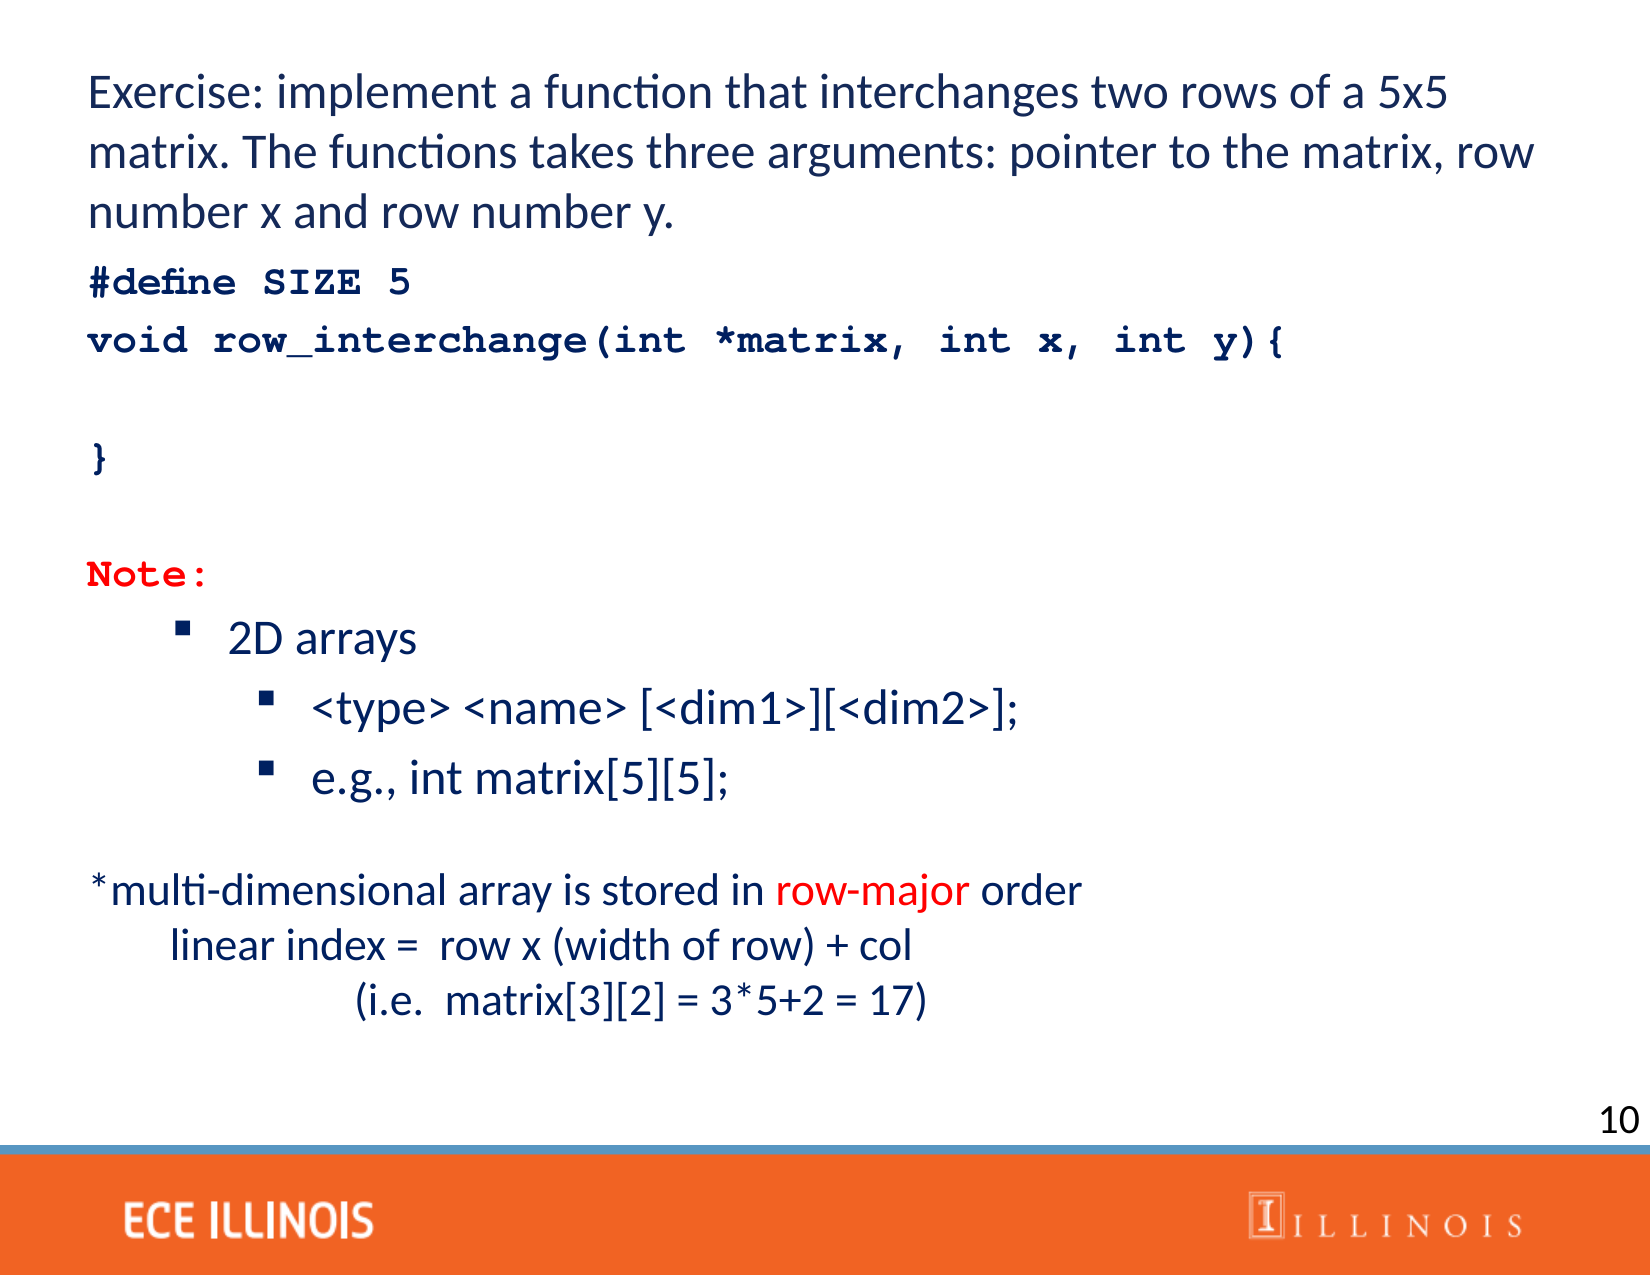

Exercise: implement a function that interchanges two rows of a 5x5 matrix. The functions takes three arguments: pointer to the matrix, row number x and row number y.
#define SIZE 5
void row_interchange(int *matrix, int x, int y){

}

Note:
2D arrays
<type> <name> [<dim1>][<dim2>];
e.g., int matrix[5][5];

*multi-dimensional array is stored in row-major order
        linear index =  row x (width of row) + col
                          (i.e.  matrix[3][2] = 3*5+2 = 17)

10